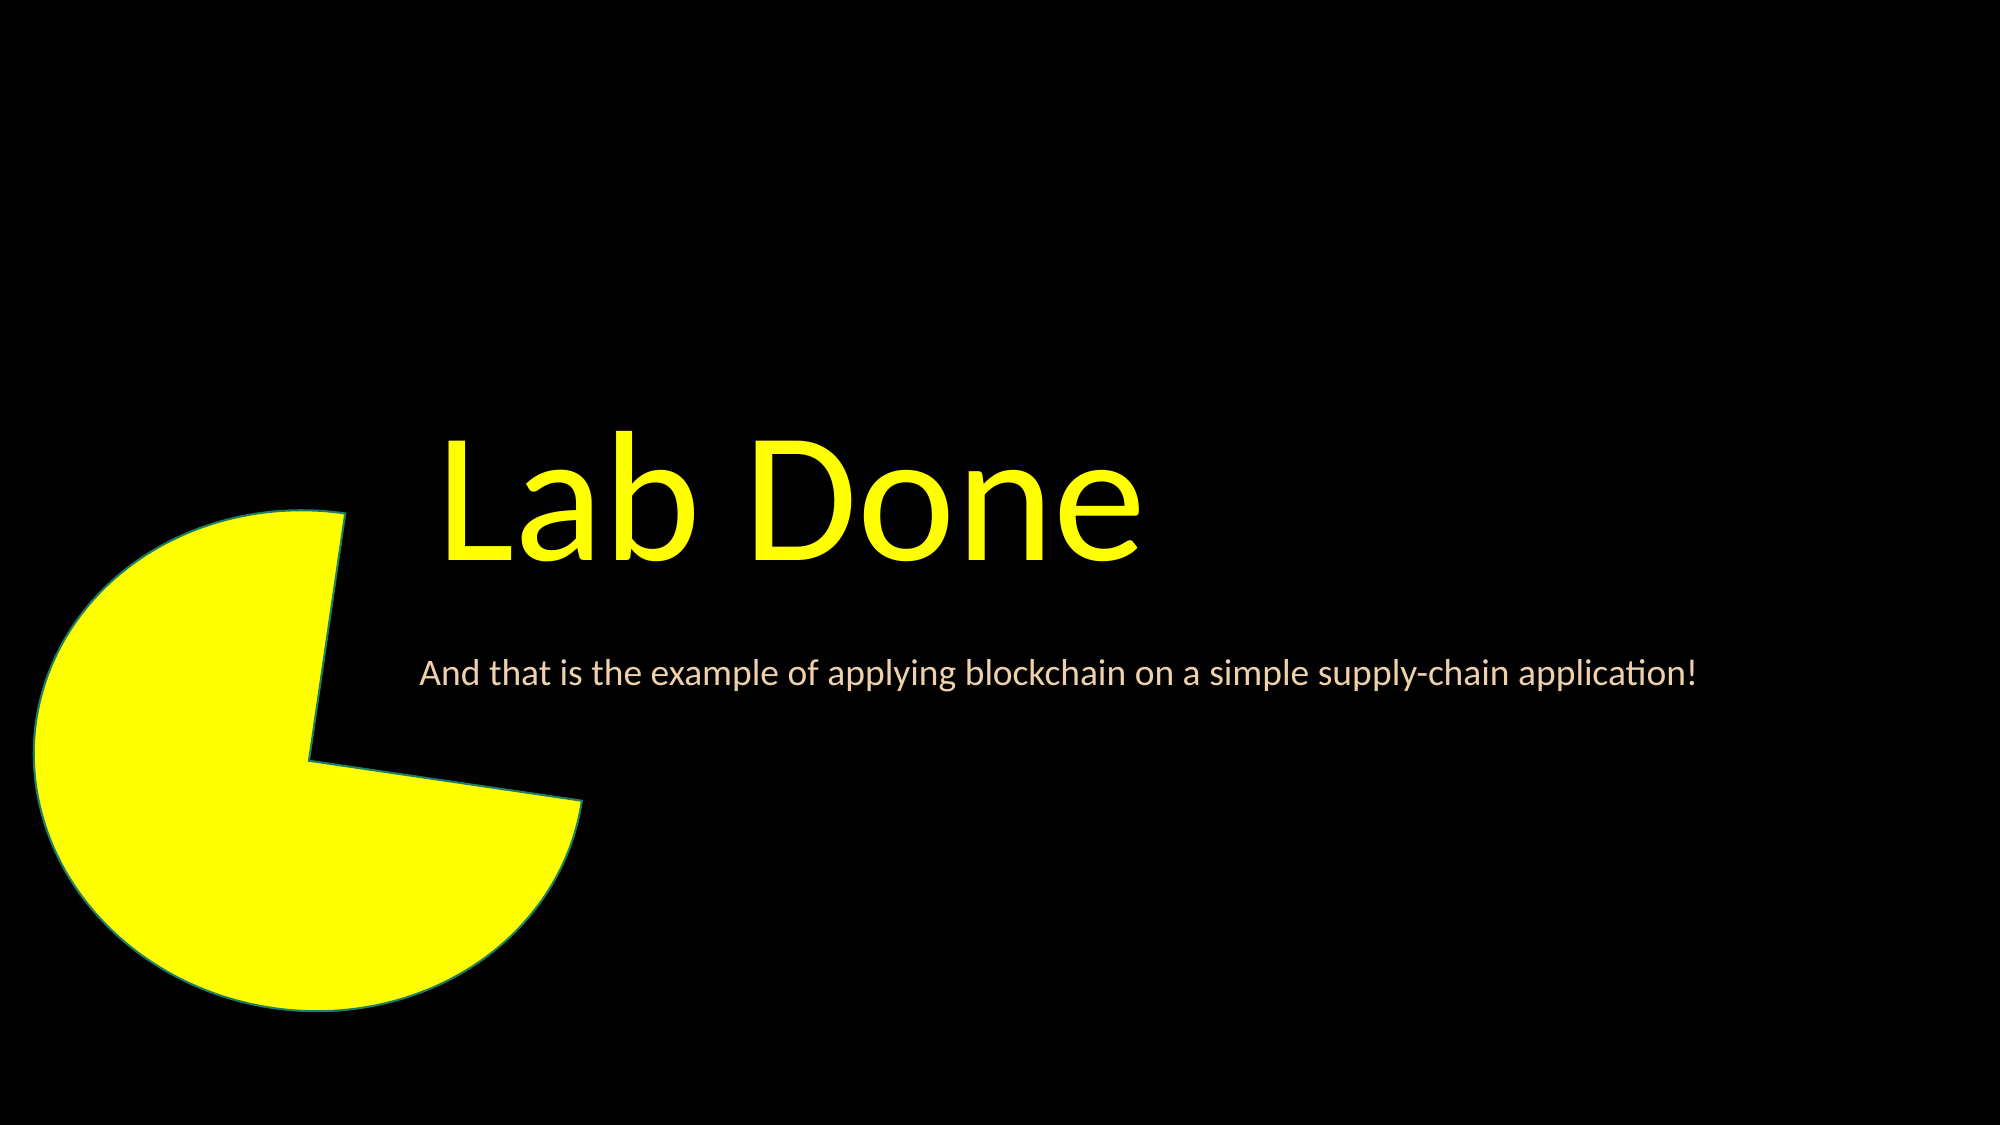

# Lab Done

And that is the example of applying blockchain on a simple supply-chain application!